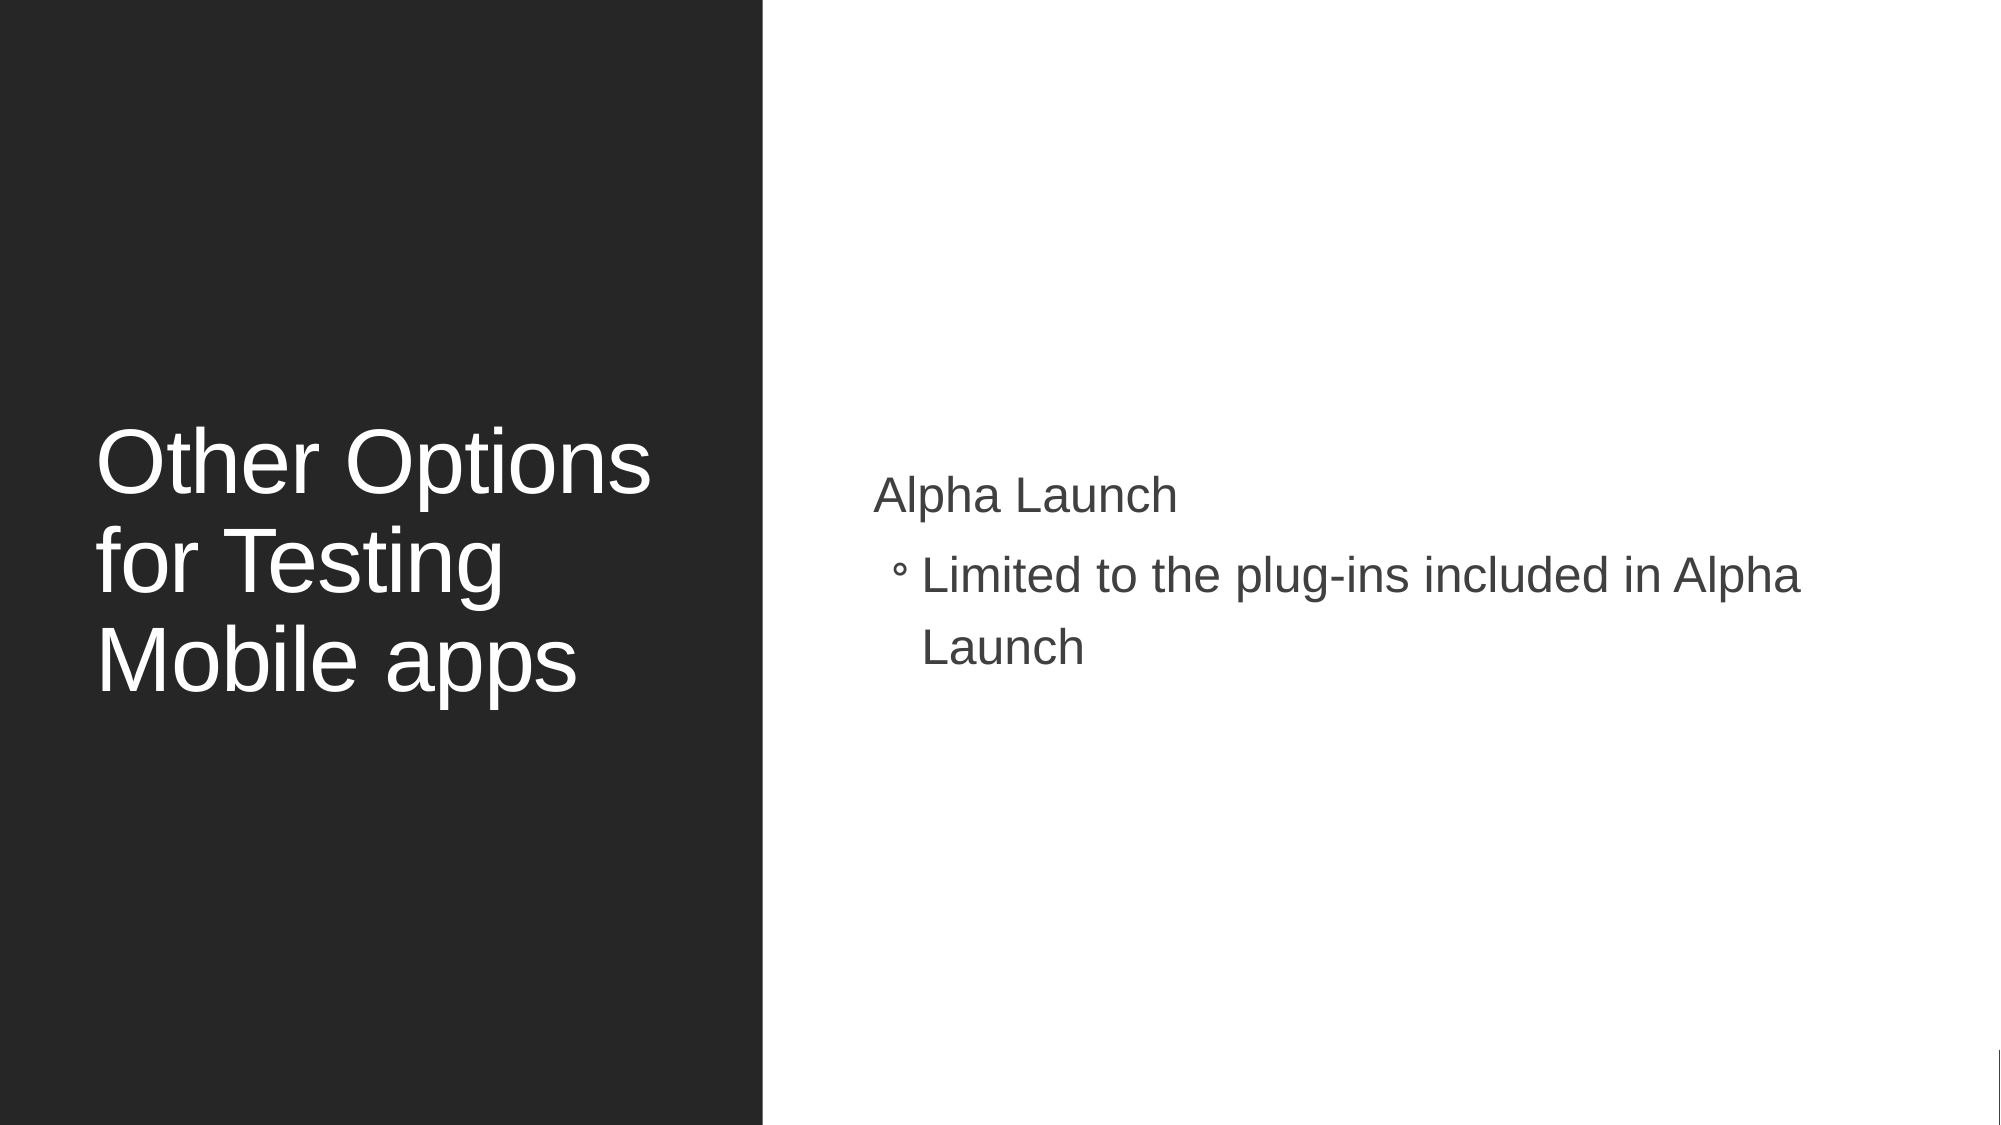

# Other Options for Testing Mobile apps
Alpha Launch
Limited to the plug-ins included in Alpha Launch